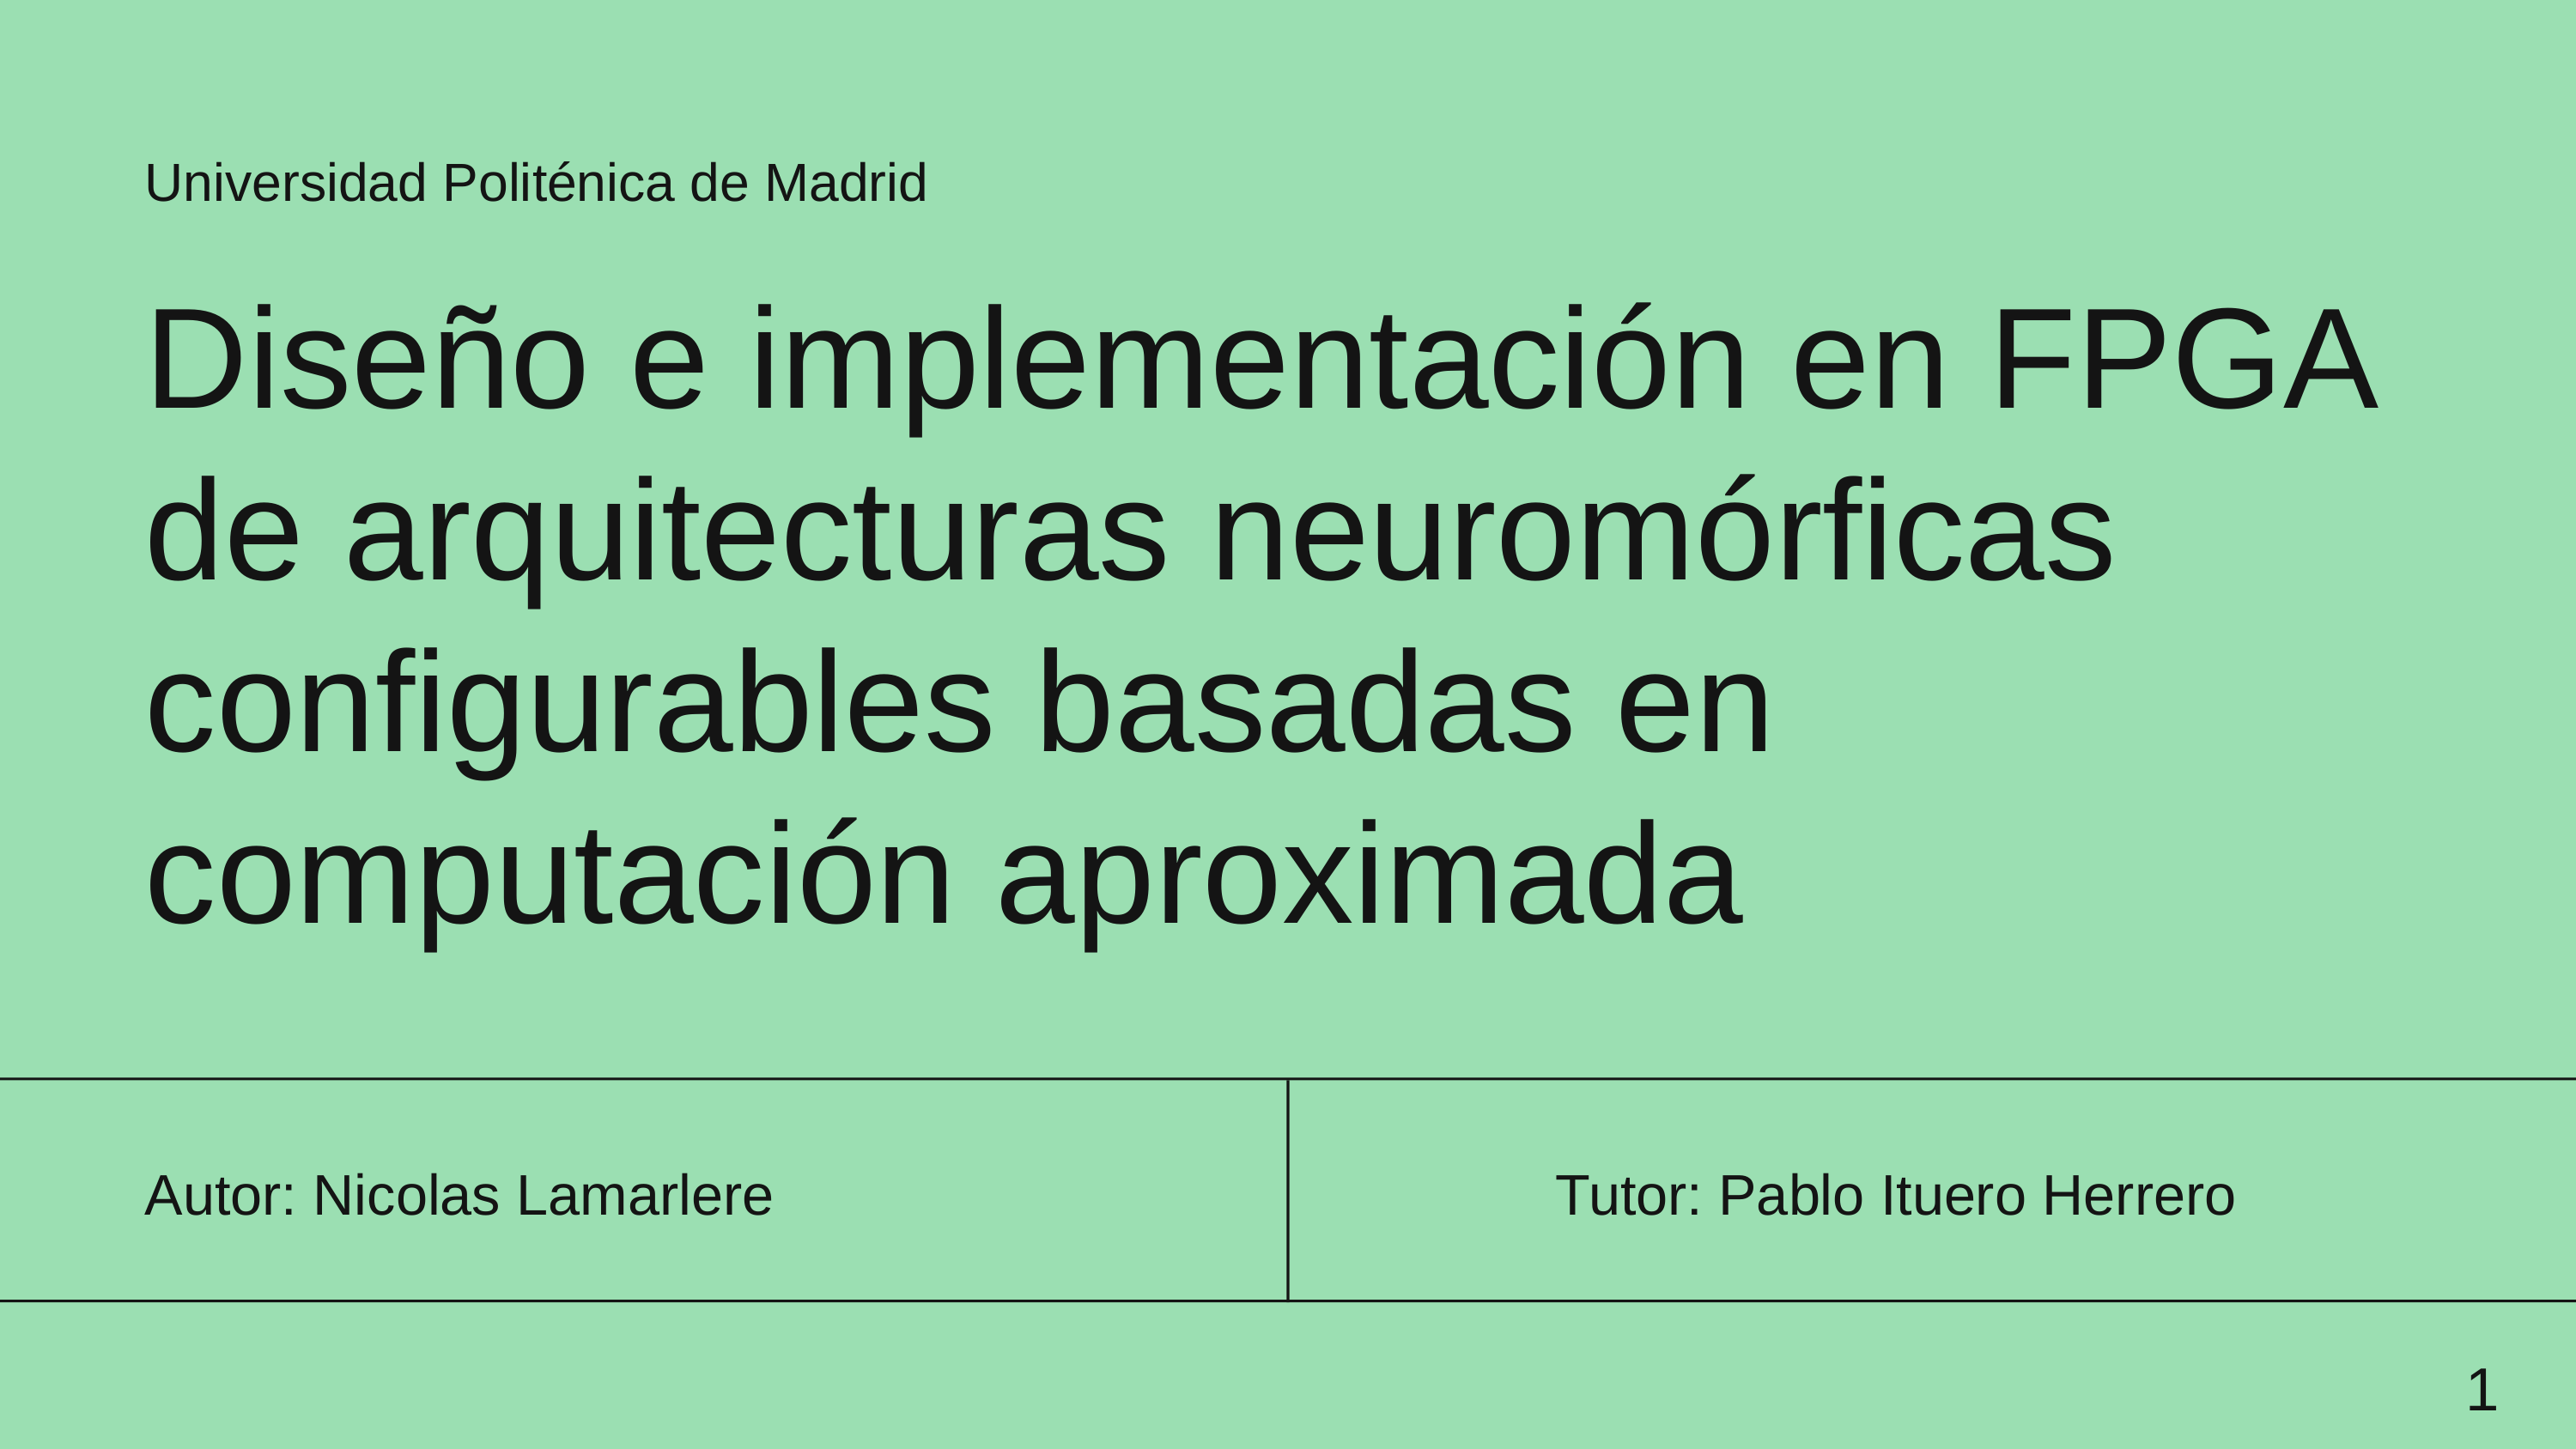

Universidad Politénica de Madrid
Diseño e implementación en FPGA de arquitecturas neuromórficas configurables basadas en computación aproximada

Tutor: Pablo Ituero Herrero
Autor: Nicolas Lamarlere

1